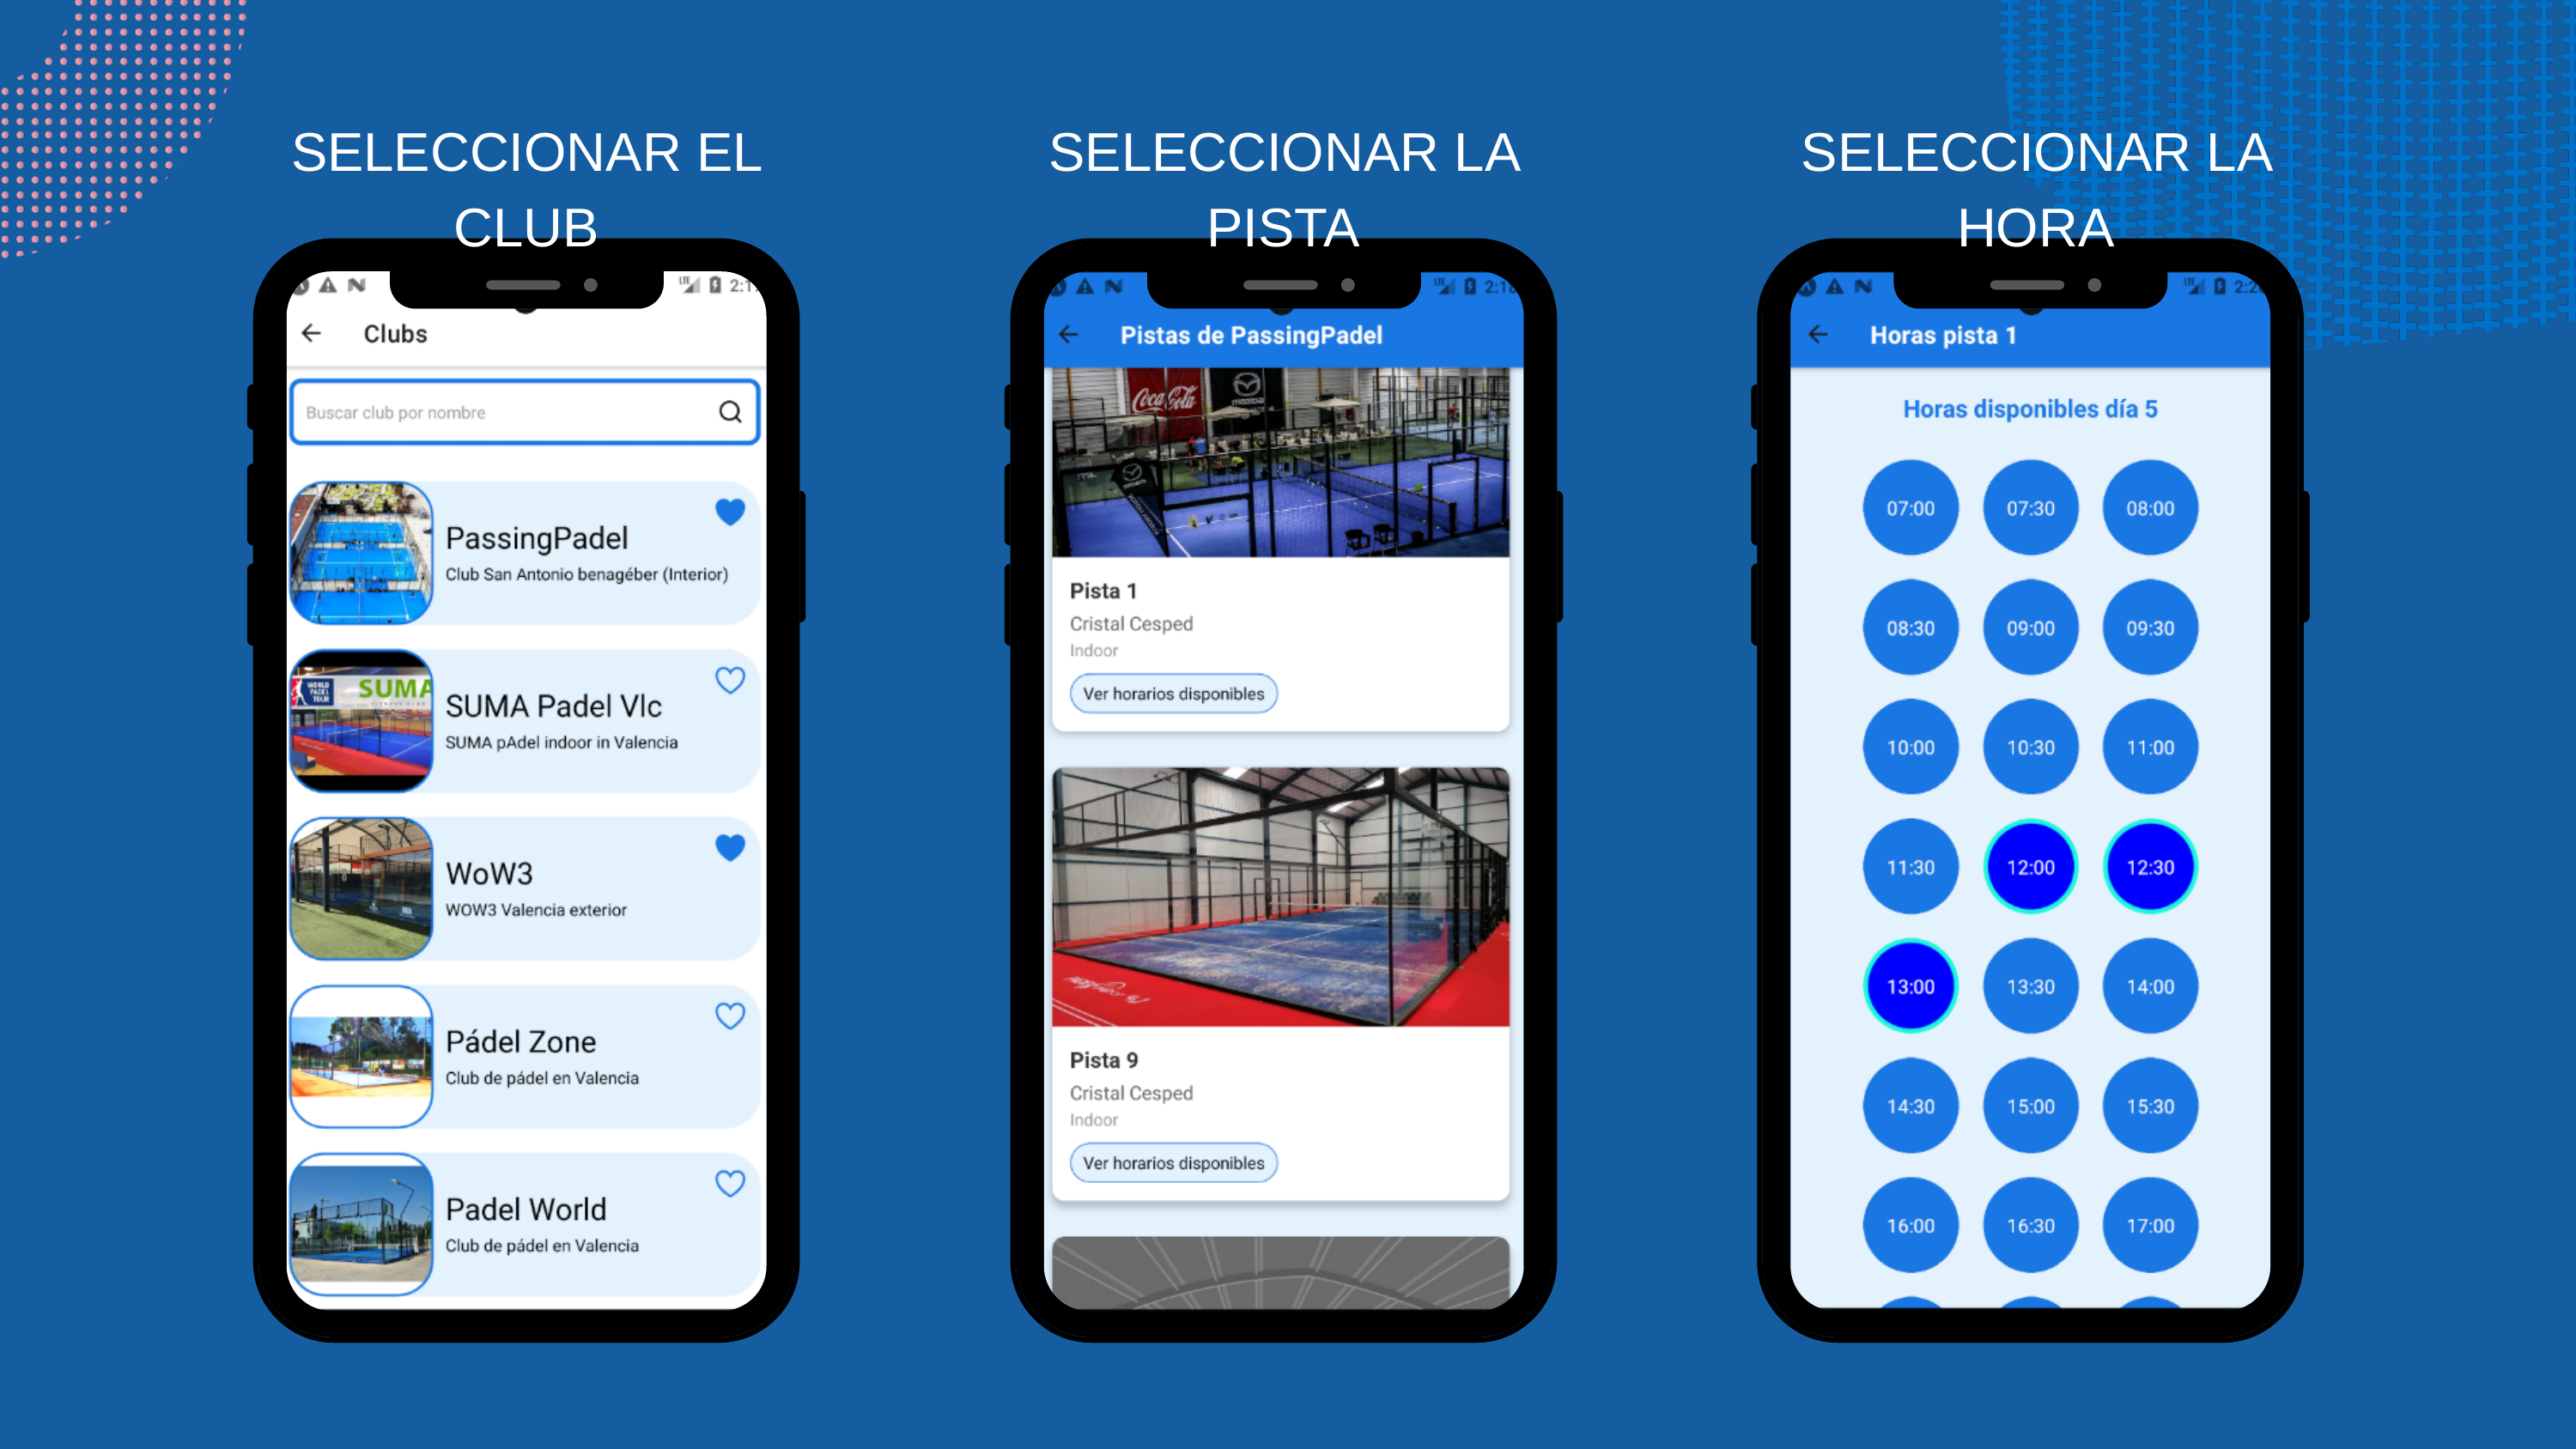

SELECCIONAR EL CLUB
SELECCIONAR LA PISTA
SELECCIONAR LA HORA